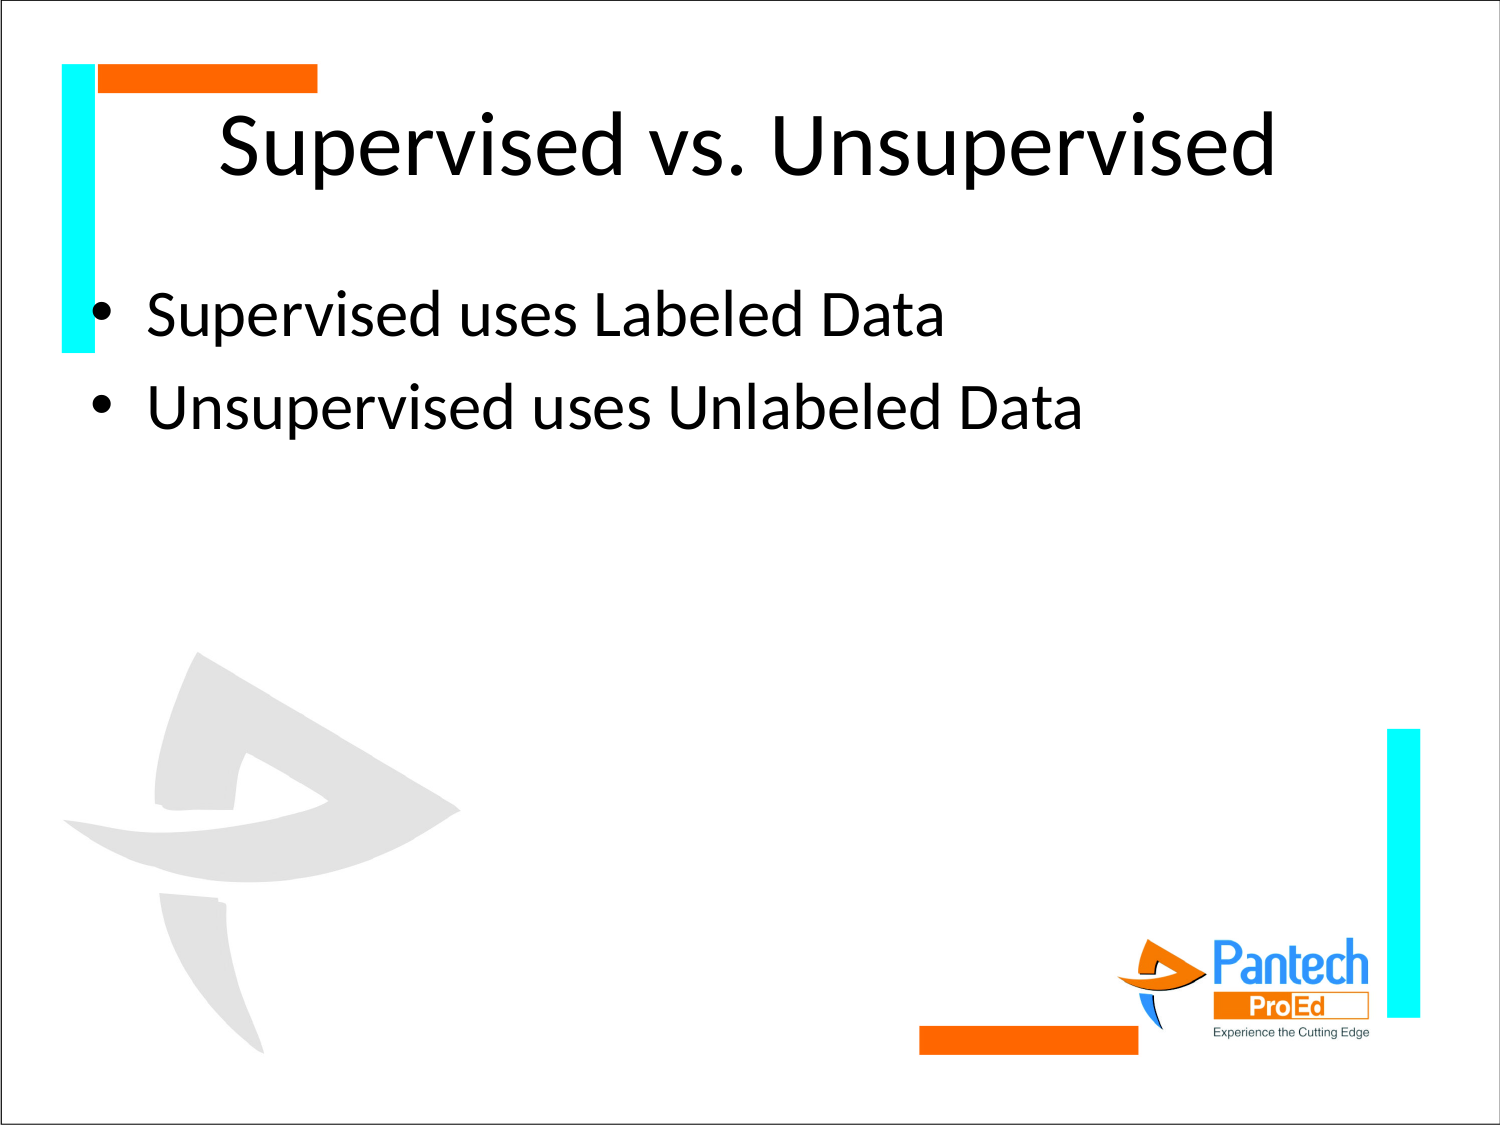

# Supervised vs. Unsupervised
Supervised uses Labeled Data
Unsupervised uses Unlabeled Data